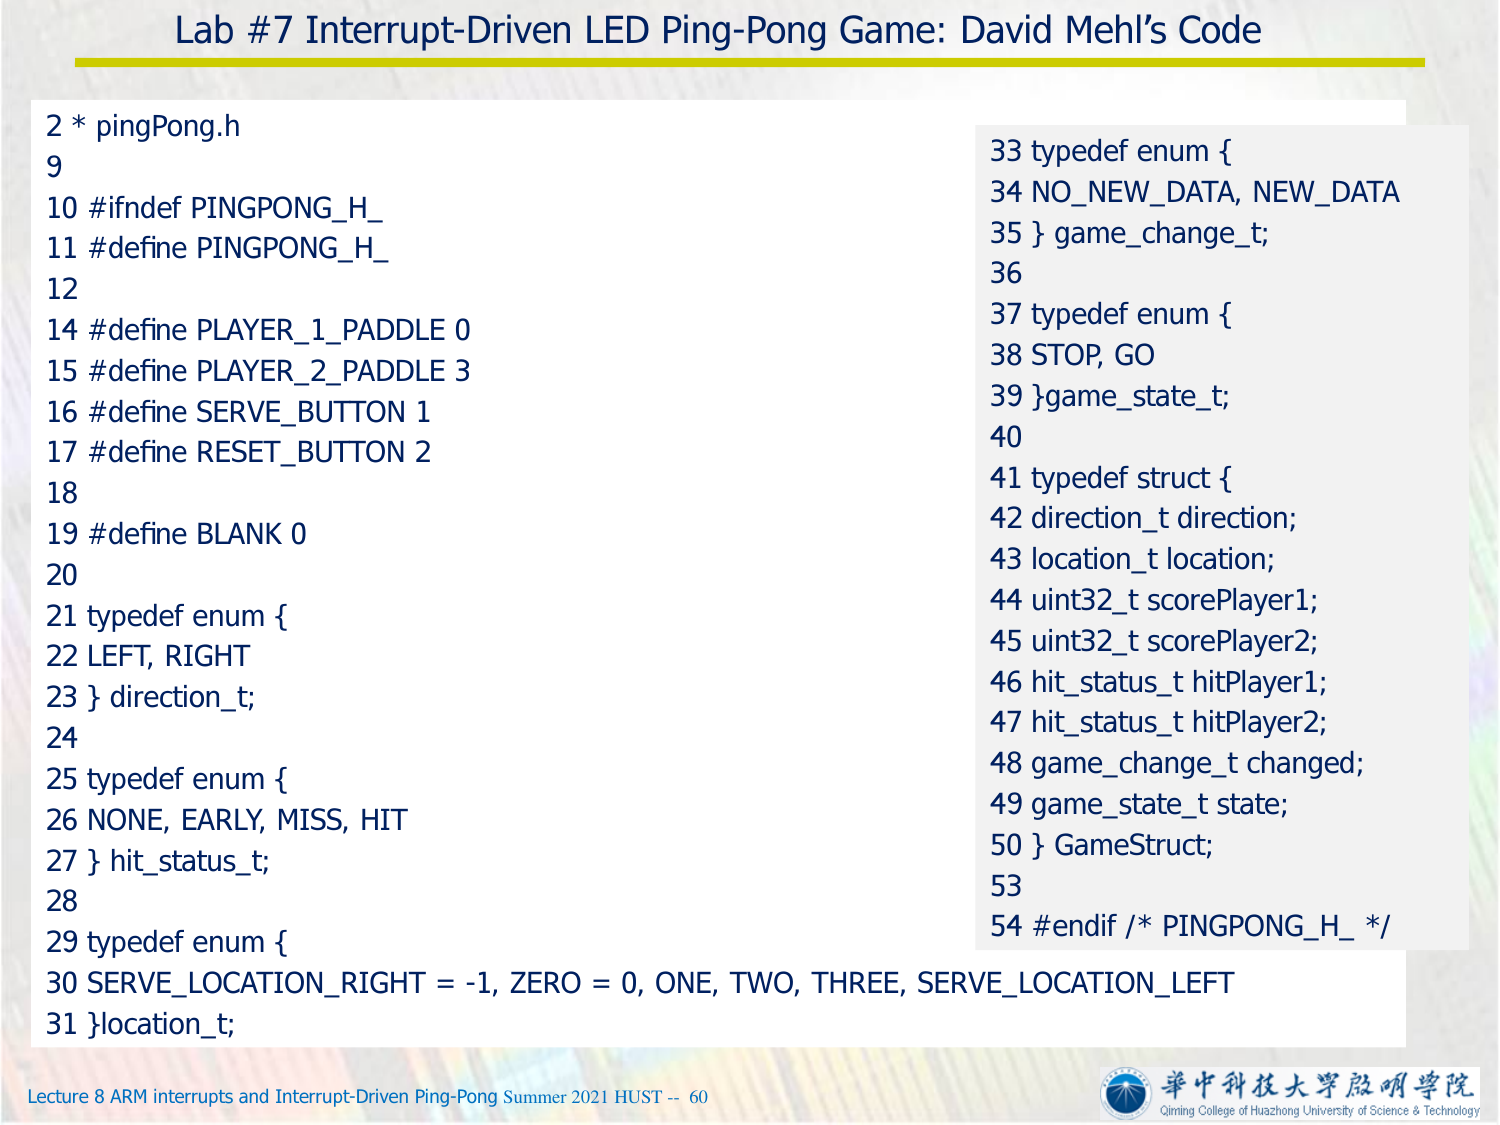

# Lab #7 Interrupt-Driven LED Ping-Pong Game: David Mehl’s Code
2 * pingPong.h
9
10 #ifndef PINGPONG_H_
11 #define PINGPONG_H_
12
14 #define PLAYER_1_PADDLE 0
15 #define PLAYER_2_PADDLE 3
16 #define SERVE_BUTTON 1
17 #define RESET_BUTTON 2
18
19 #define BLANK 0
20
21 typedef enum {
22 LEFT, RIGHT
23 } direction_t;
24
25 typedef enum {
26 NONE, EARLY, MISS, HIT
27 } hit_status_t;
28
29 typedef enum {
30 SERVE_LOCATION_RIGHT = -1, ZERO = 0, ONE, TWO, THREE, SERVE_LOCATION_LEFT
31 }location_t;
33 typedef enum {
34 NO_NEW_DATA, NEW_DATA
35 } game_change_t;
36
37 typedef enum {
38 STOP, GO
39 }game_state_t;
40
41 typedef struct {
42 direction_t direction;
43 location_t location;
44 uint32_t scorePlayer1;
45 uint32_t scorePlayer2;
46 hit_status_t hitPlayer1;
47 hit_status_t hitPlayer2;
48 game_change_t changed;
49 game_state_t state;
50 } GameStruct;
53
54 #endif /* PINGPONG_H_ */